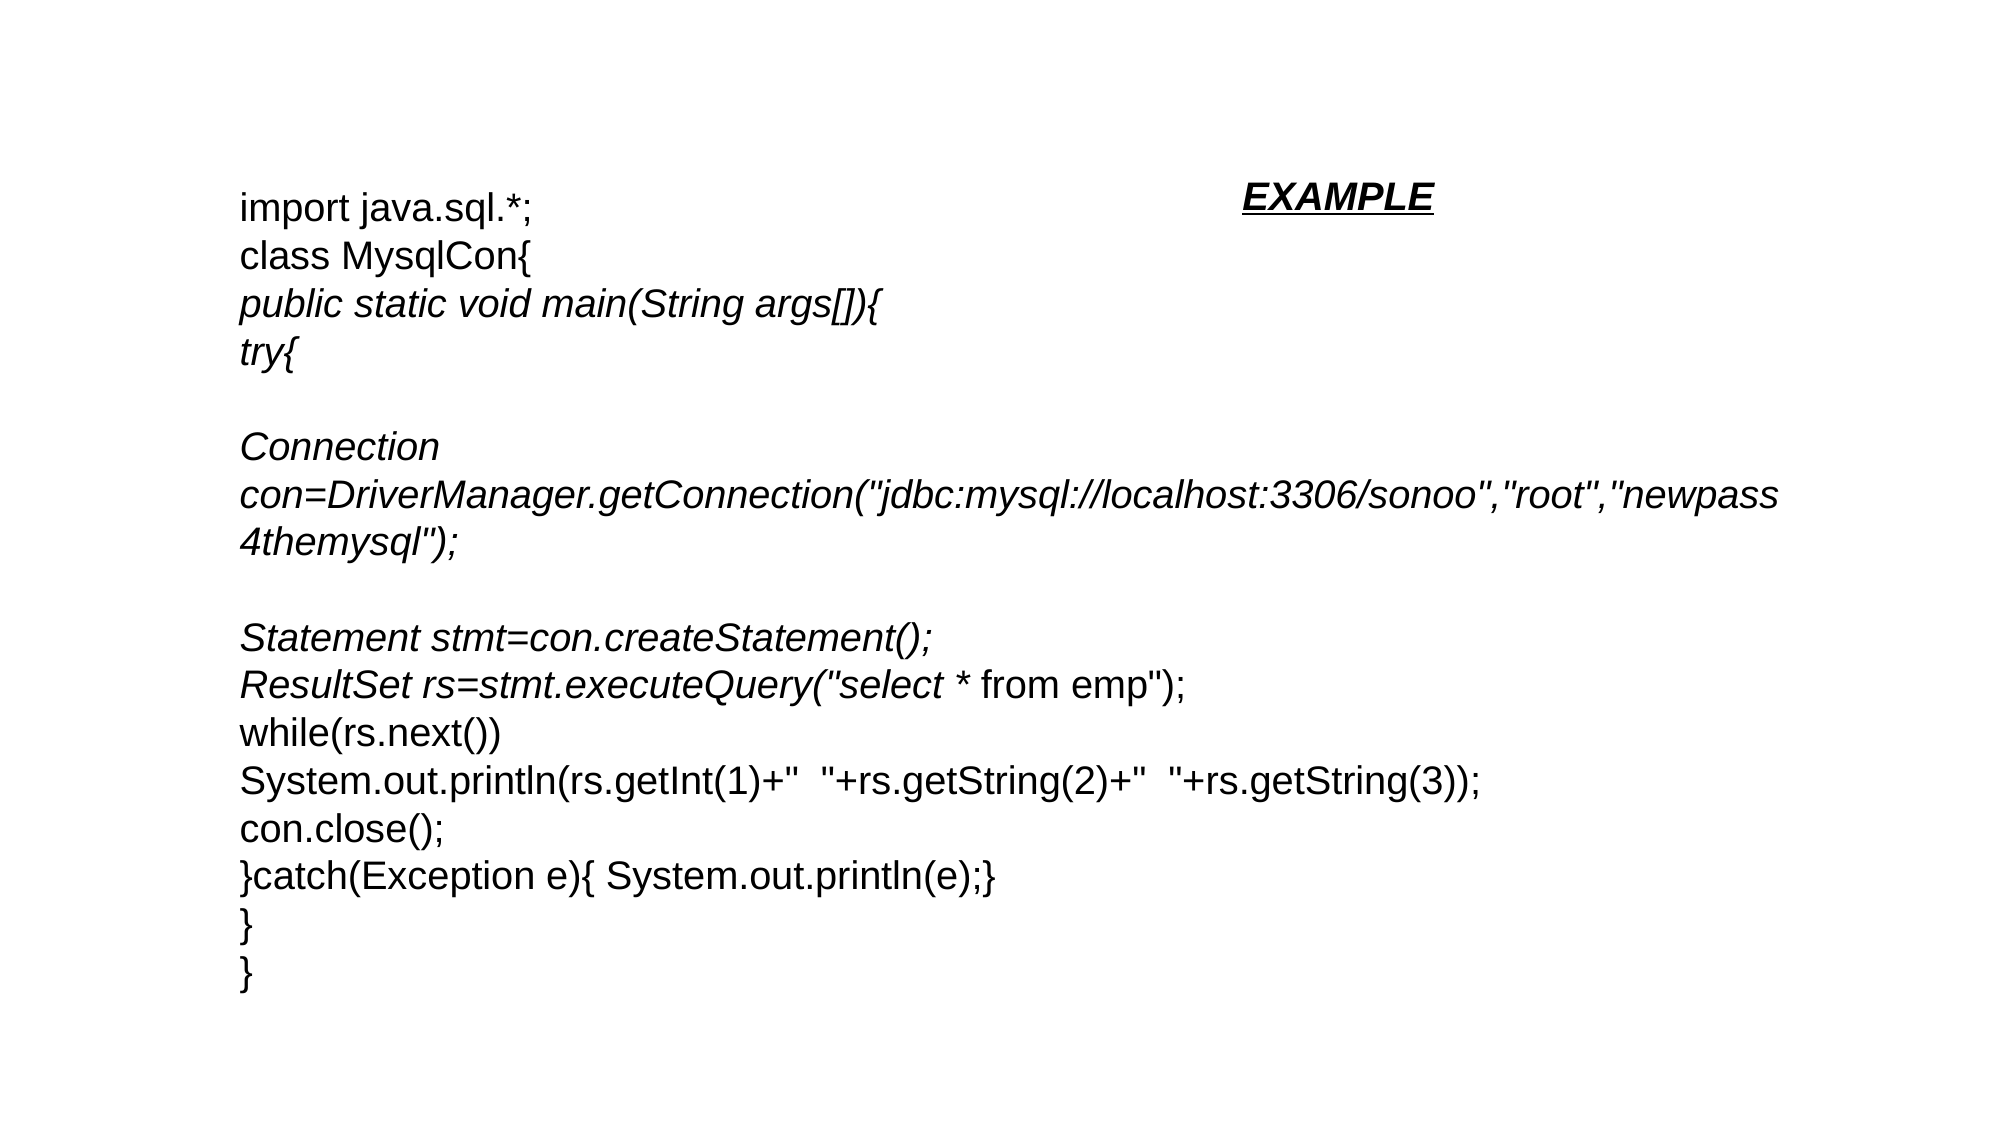

EXAMPLE
import java.sql.*;
class MysqlCon{
public static void main(String args[]){
try{

Connection con=DriverManager.getConnection("jdbc:mysql://localhost:3306/sonoo","root","newpass4themysql");

Statement stmt=con.createStatement();
ResultSet rs=stmt.executeQuery("select * from emp");
while(rs.next())
System.out.println(rs.getInt(1)+"  "+rs.getString(2)+"  "+rs.getString(3));
con.close();
}catch(Exception e){ System.out.println(e);}
}
}